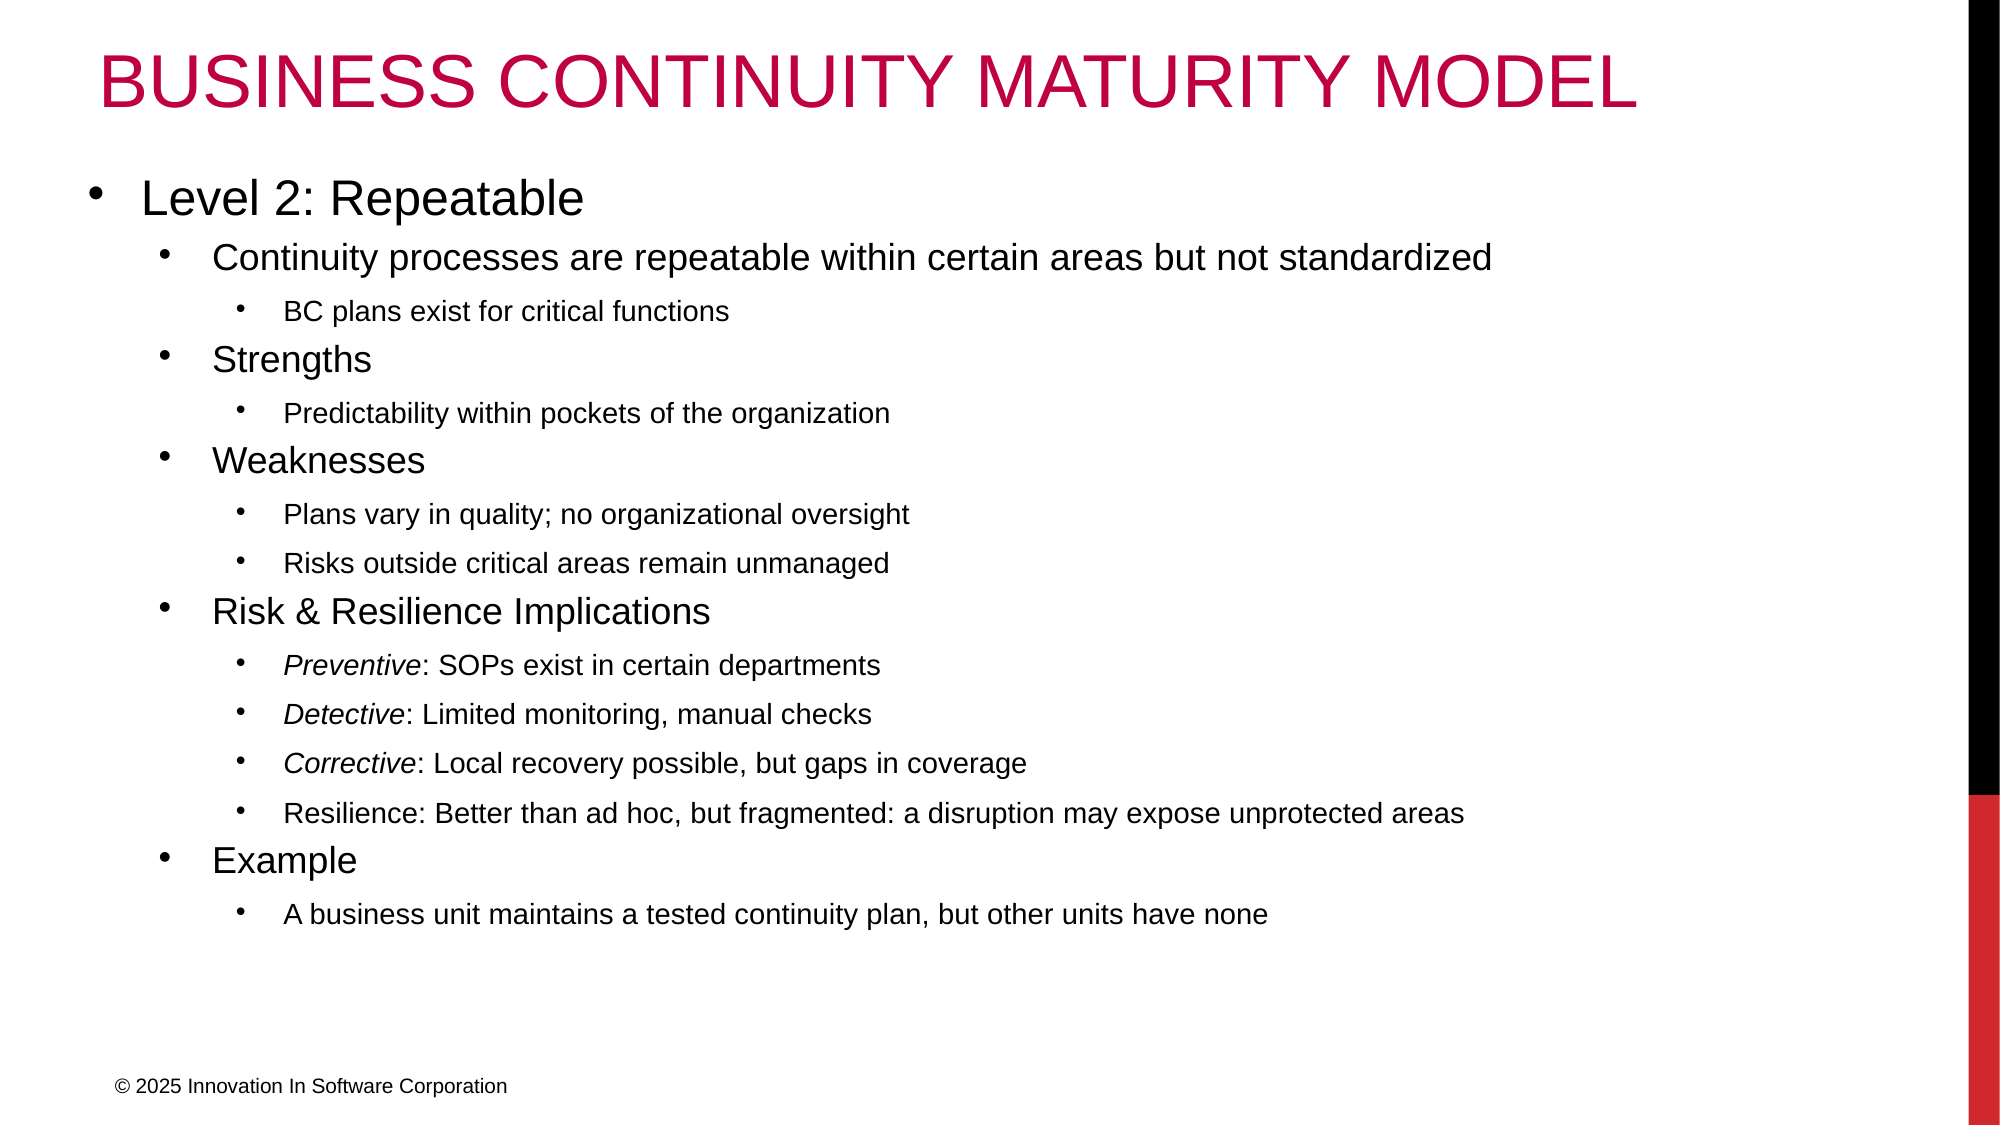

# Business Continuity Maturity Model
Level 2: Repeatable
Continuity processes are repeatable within certain areas but not standardized
BC plans exist for critical functions
Strengths
Predictability within pockets of the organization
Weaknesses
Plans vary in quality; no organizational oversight
Risks outside critical areas remain unmanaged
Risk & Resilience Implications
Preventive: SOPs exist in certain departments
Detective: Limited monitoring, manual checks
Corrective: Local recovery possible, but gaps in coverage
Resilience: Better than ad hoc, but fragmented: a disruption may expose unprotected areas
Example
A business unit maintains a tested continuity plan, but other units have none
© 2025 Innovation In Software Corporation